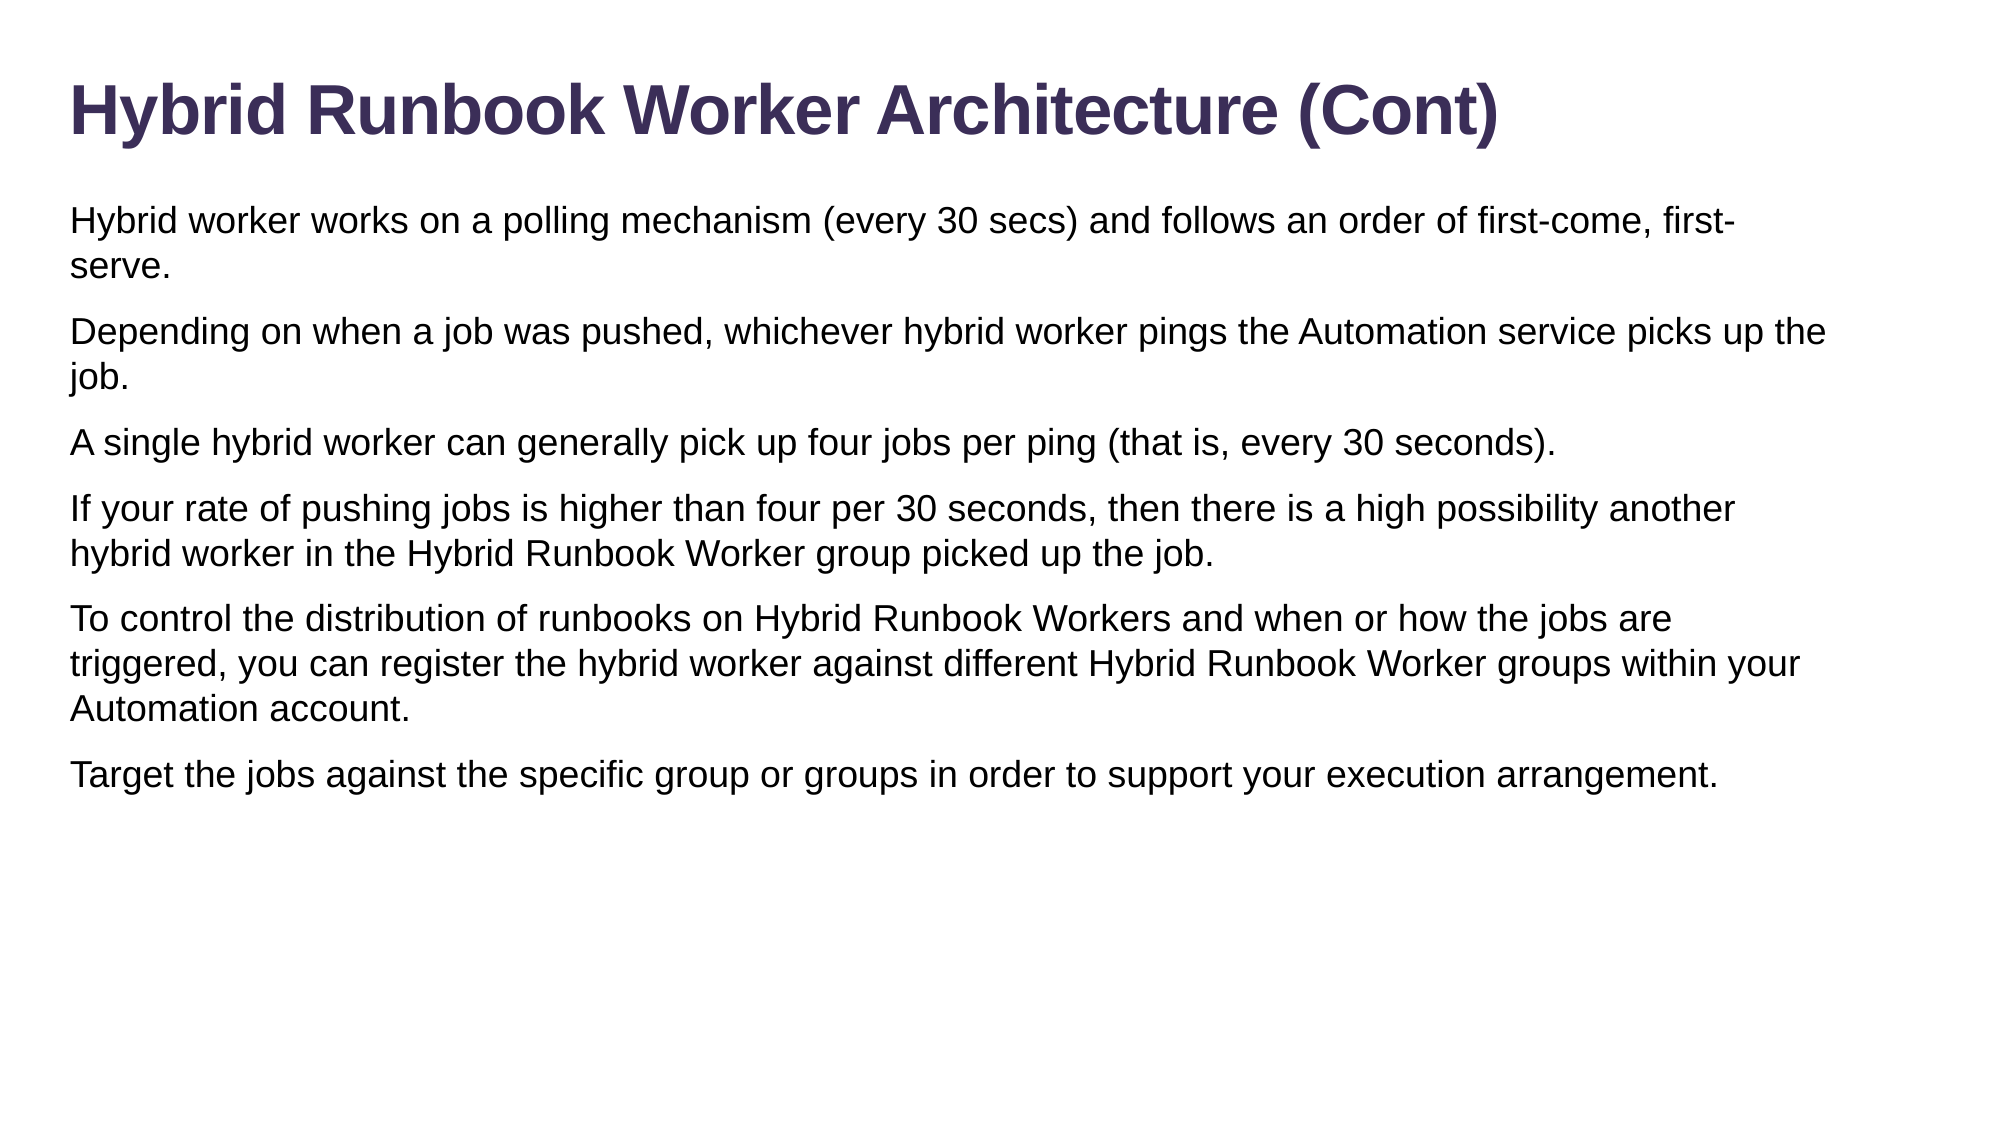

# Hybrid Runbook Worker Architecture (Cont)
Hybrid worker works on a polling mechanism (every 30 secs) and follows an order of first-come, first-serve.
Depending on when a job was pushed, whichever hybrid worker pings the Automation service picks up the job.
A single hybrid worker can generally pick up four jobs per ping (that is, every 30 seconds).
If your rate of pushing jobs is higher than four per 30 seconds, then there is a high possibility another hybrid worker in the Hybrid Runbook Worker group picked up the job.
To control the distribution of runbooks on Hybrid Runbook Workers and when or how the jobs are triggered, you can register the hybrid worker against different Hybrid Runbook Worker groups within your Automation account.
Target the jobs against the specific group or groups in order to support your execution arrangement.